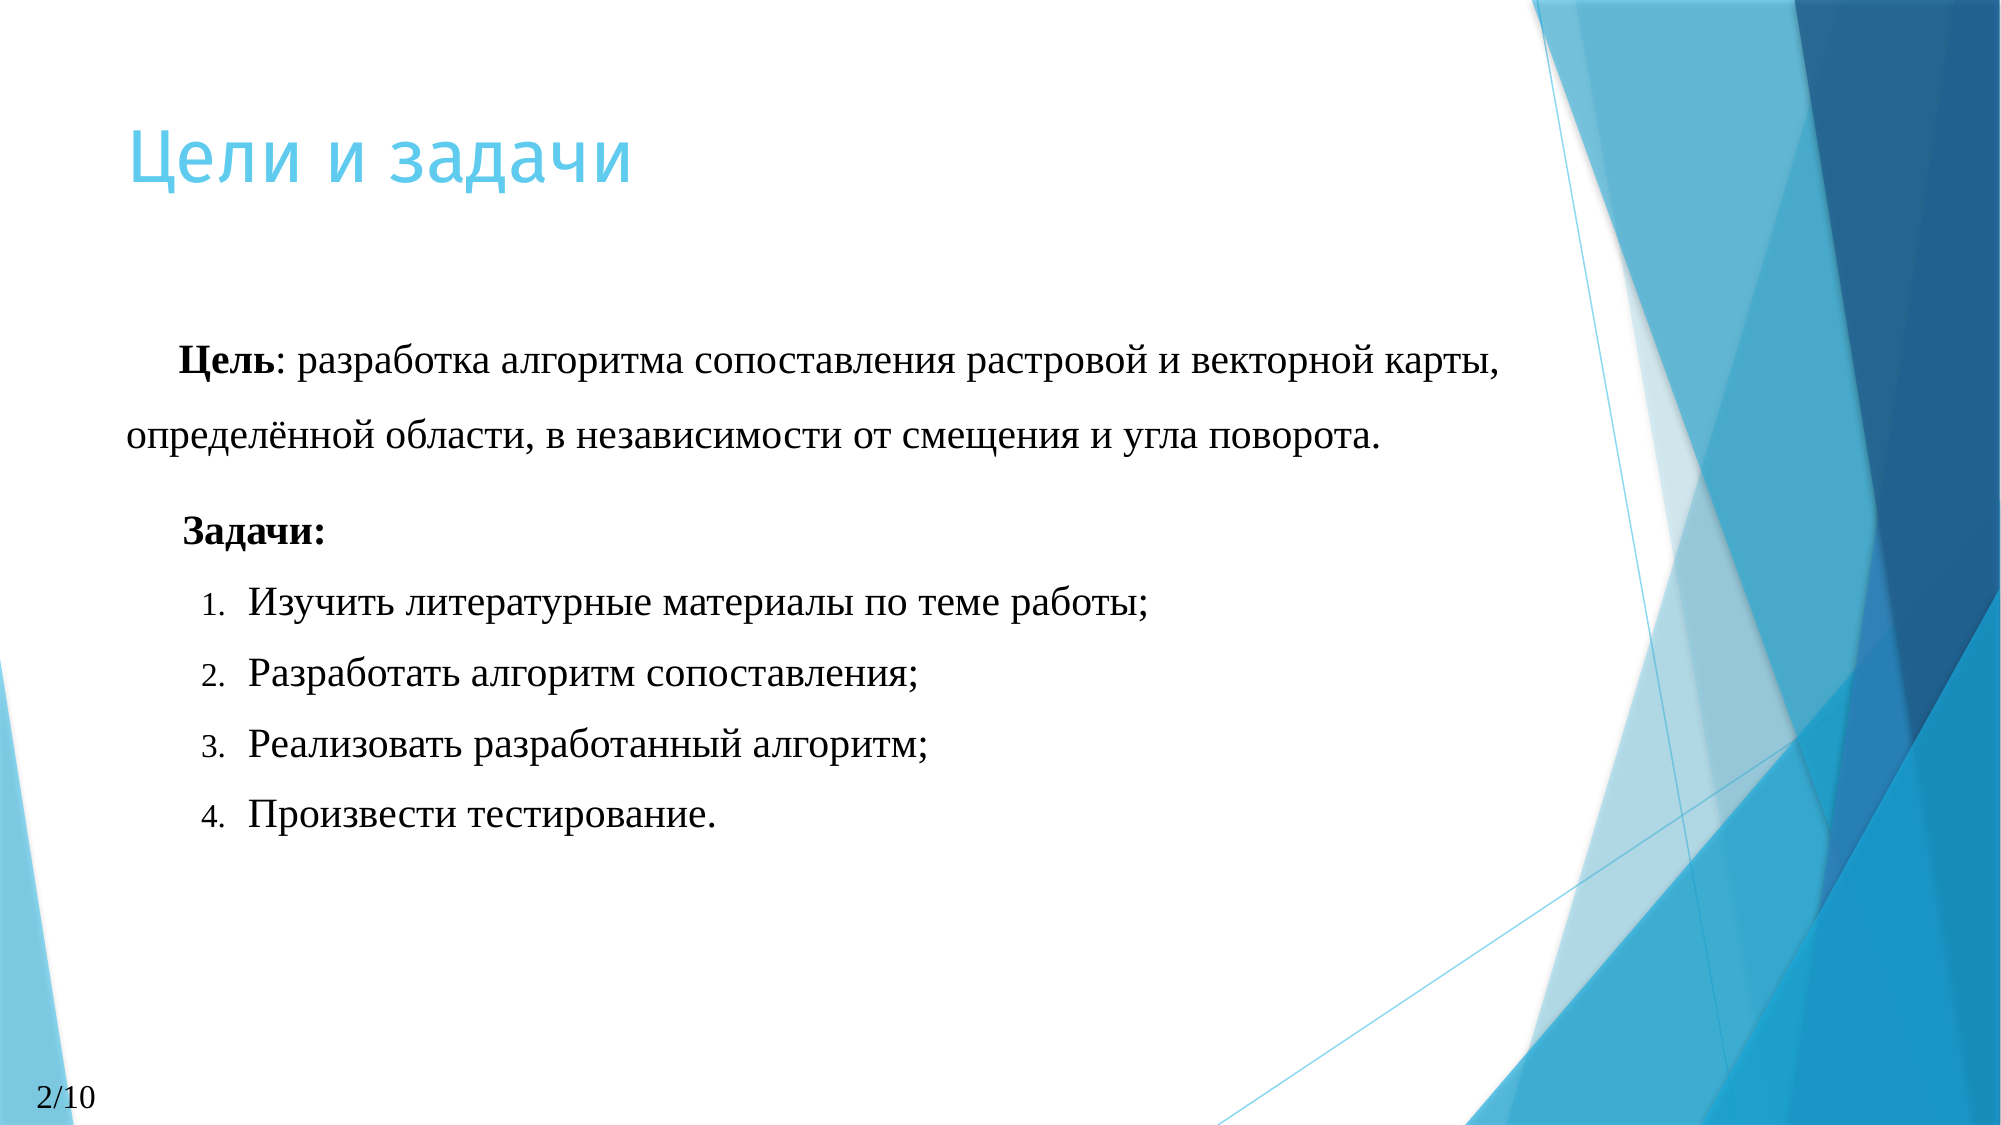

# Цели и задачи
     Цель: разработка алгоритма сопоставления растровой и векторной карты, определённой области, в независимости от смещения и угла поворота.
Задачи:
Изучить литературные материалы по теме работы;
Разработать алгоритм сопоставления;
Реализовать разработанный алгоритм;
Произвести тестирование.

2/10